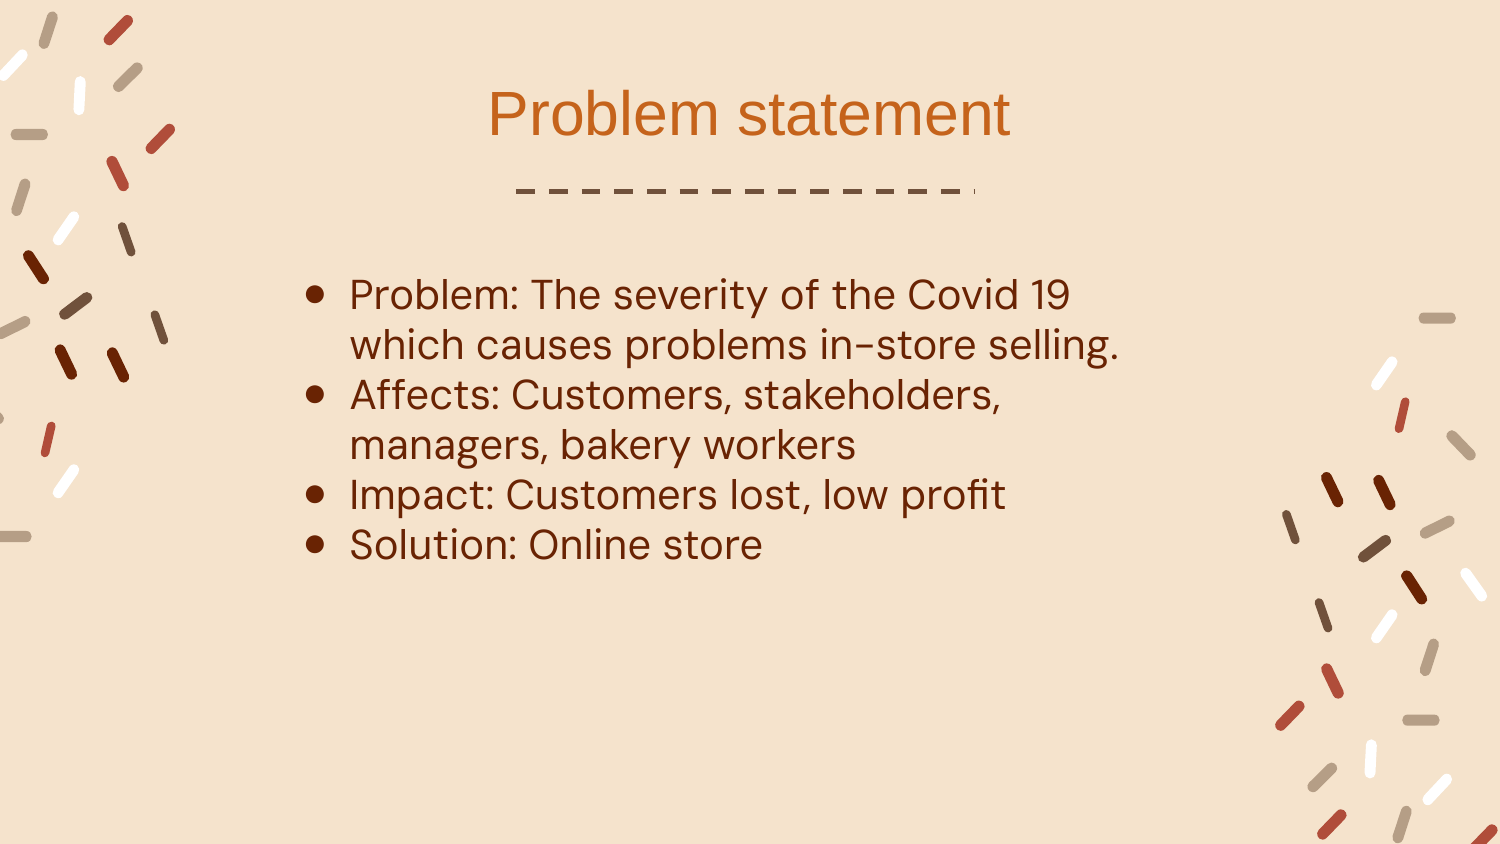

# Problem statement
Problem: The severity of the Covid 19 which causes problems in-store selling.
Affects: Customers, stakeholders, managers, bakery workers
Impact: Customers lost, low profit
Solution: Online store